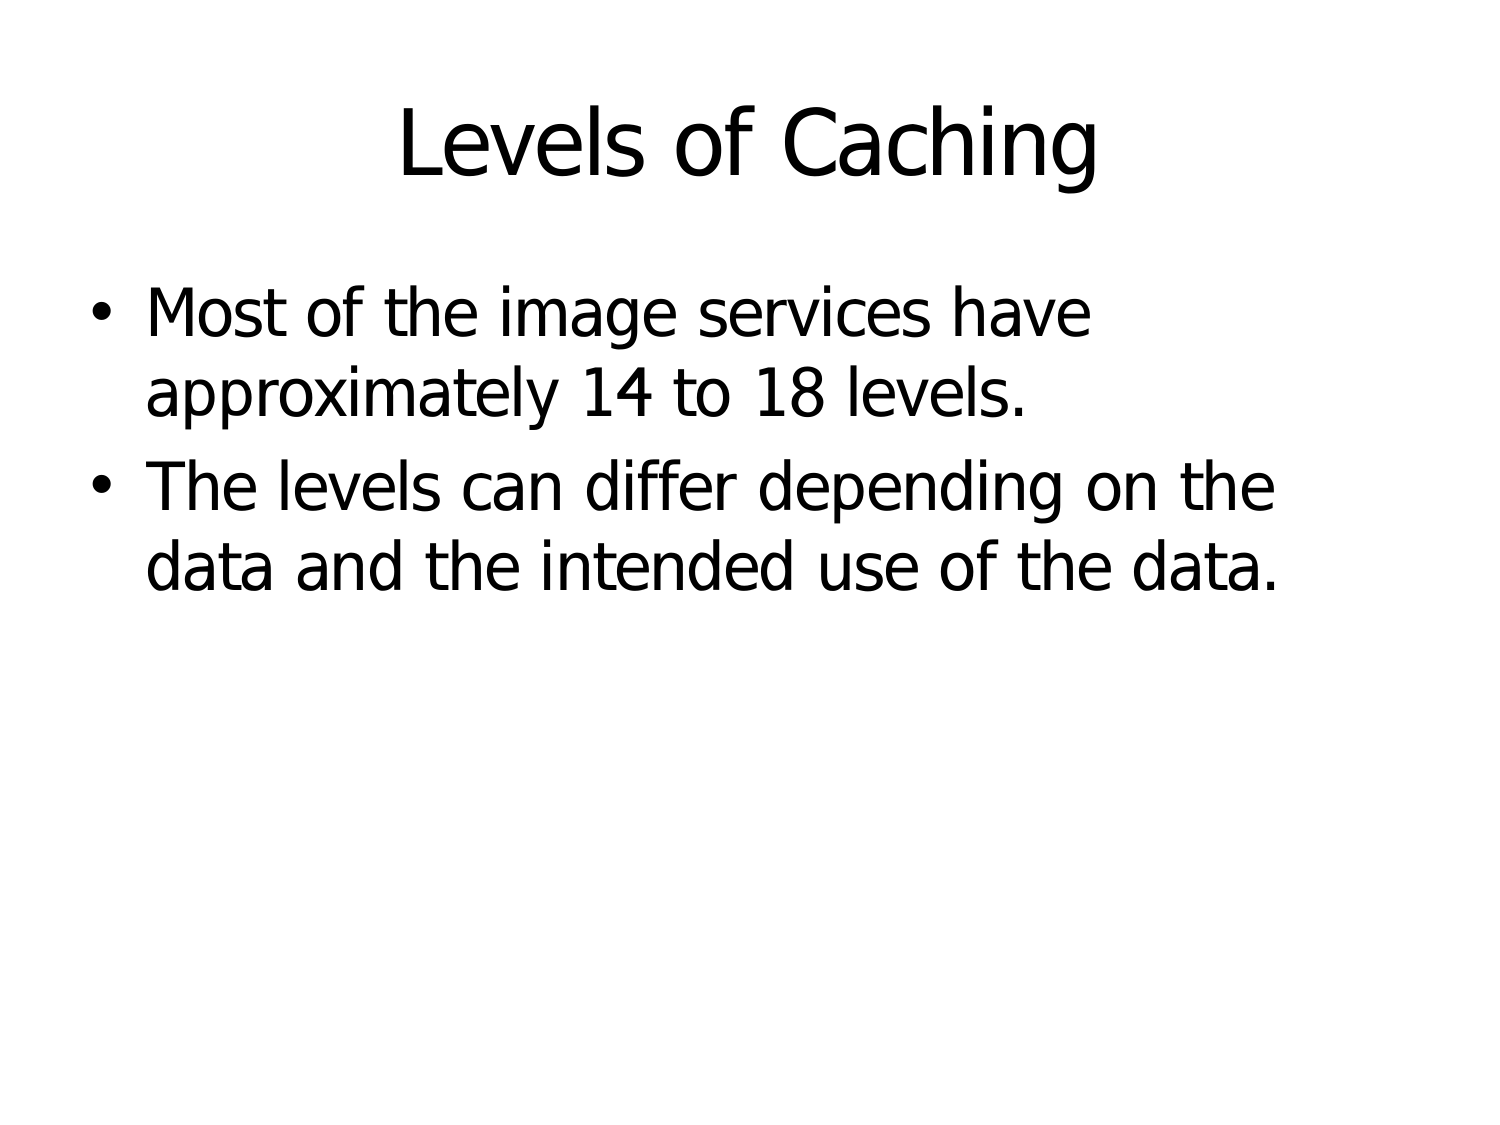

# Levels of Caching
Most of the image services have approximately 14 to 18 levels.
The levels can differ depending on the data and the intended use of the data.